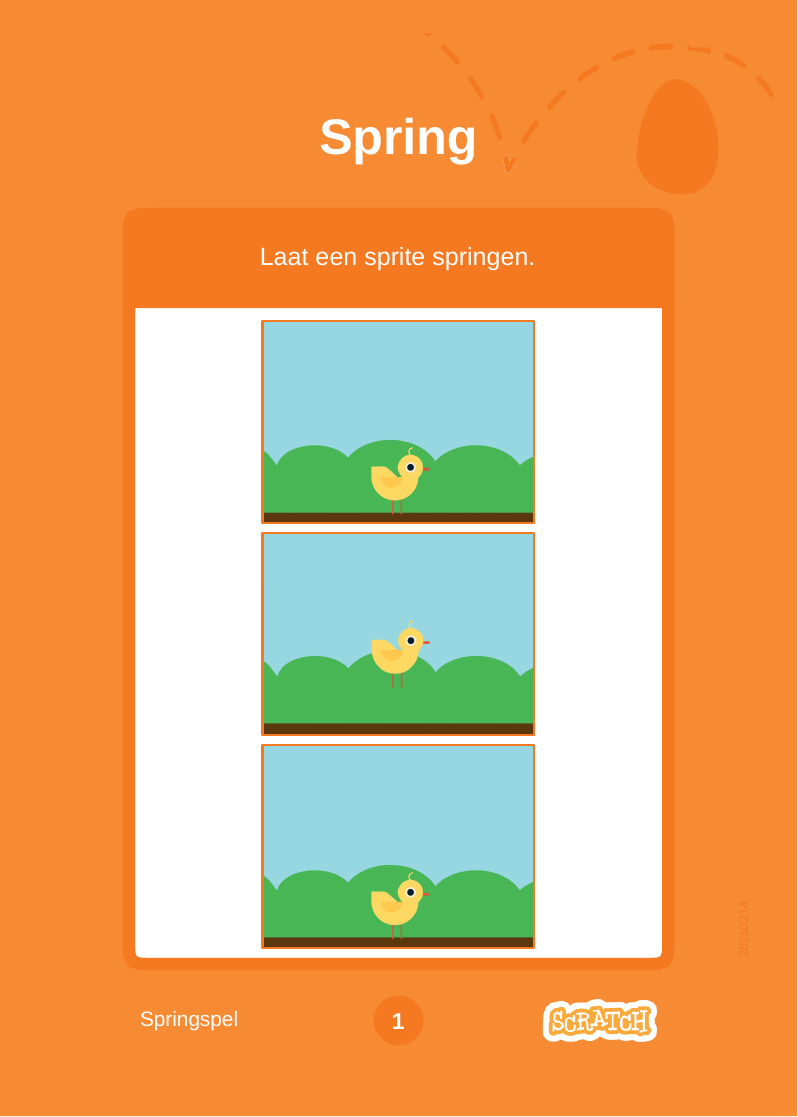

# Spring

Laat een sprite springen.

20210214

Springspel
1